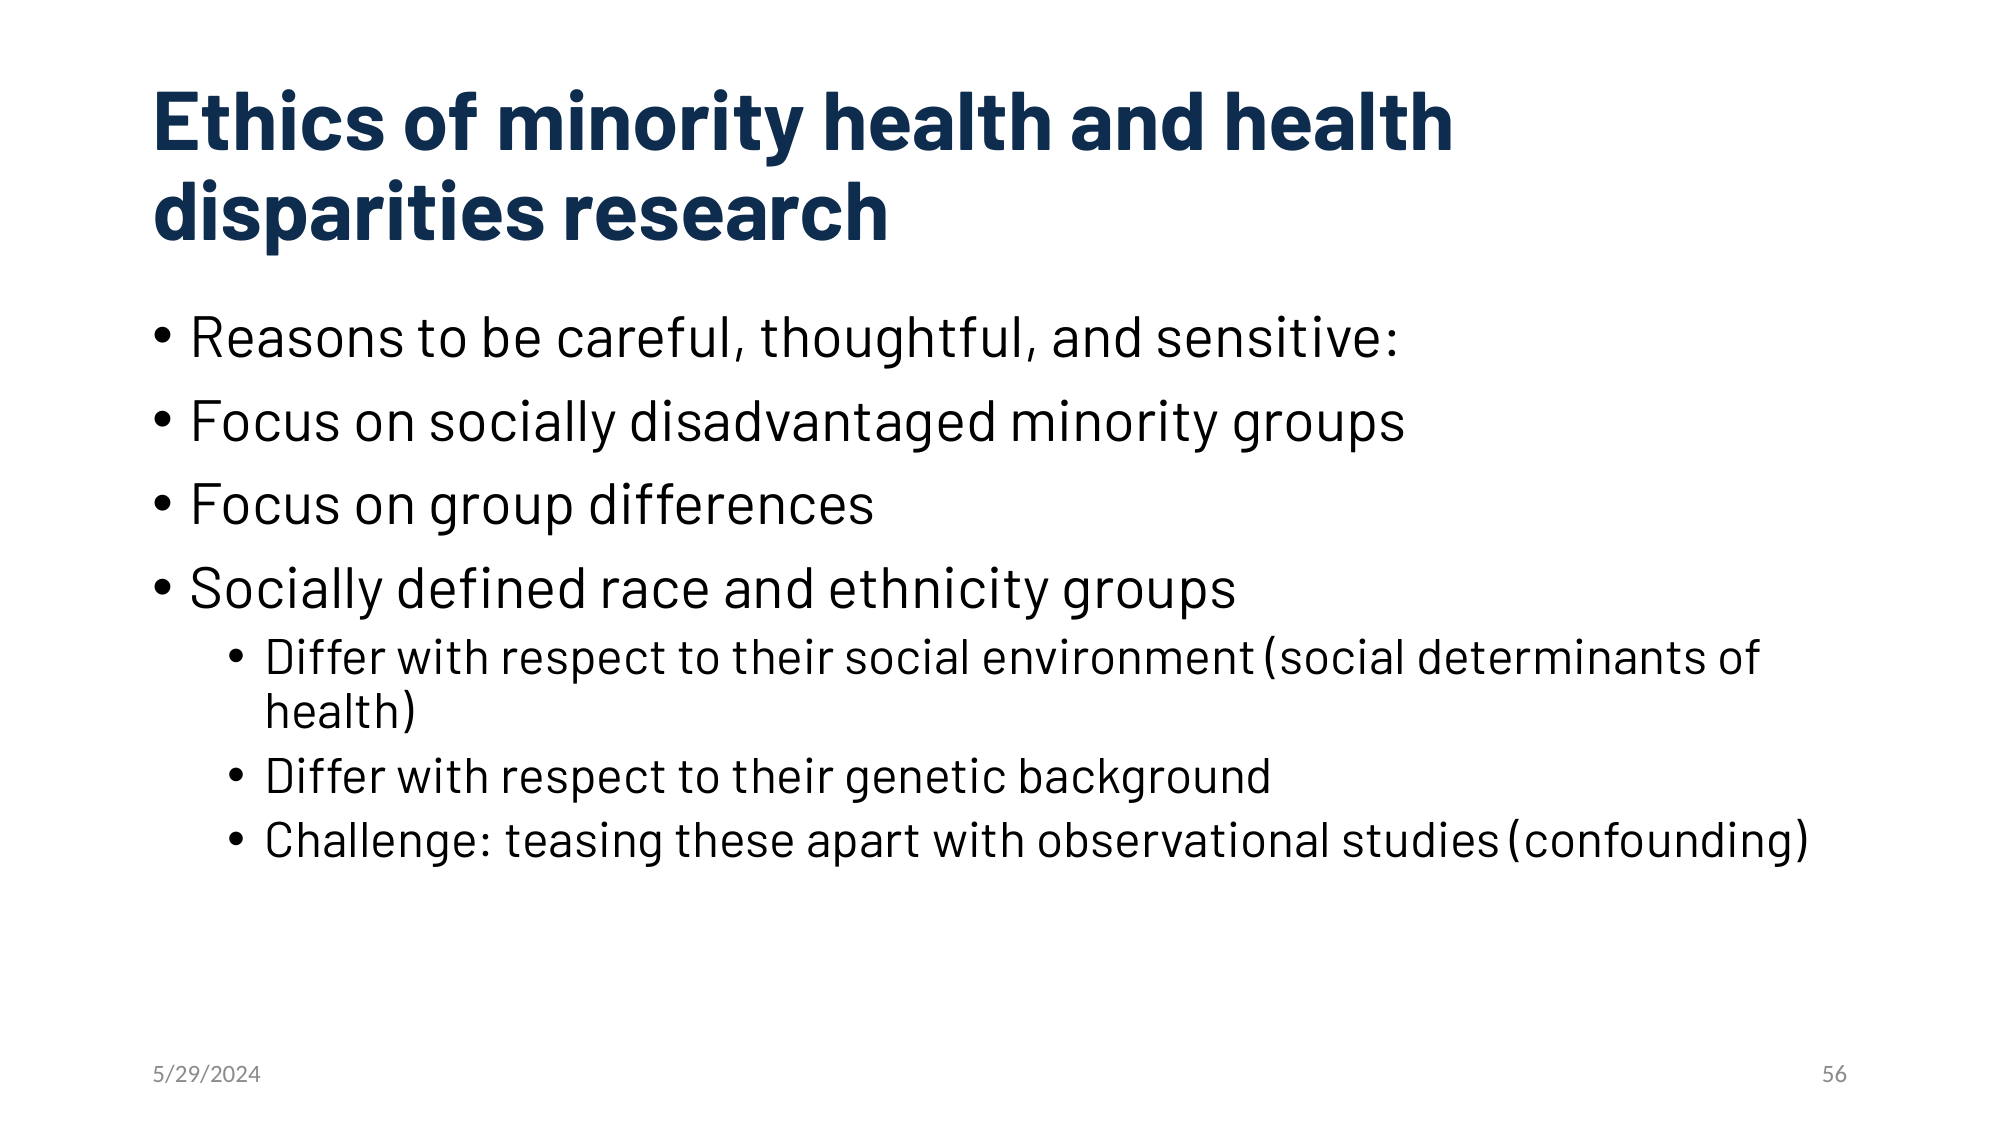

# Ethics of minority health and health disparities research
Reasons to be careful, thoughtful, and sensitive:
Focus on socially disadvantaged minority groups
Focus on group differences
Socially defined race and ethnicity groups
Differ with respect to their social environment (social determinants of health)
Differ with respect to their genetic background
Challenge: teasing these apart with observational studies (confounding)

5/29/2024
56